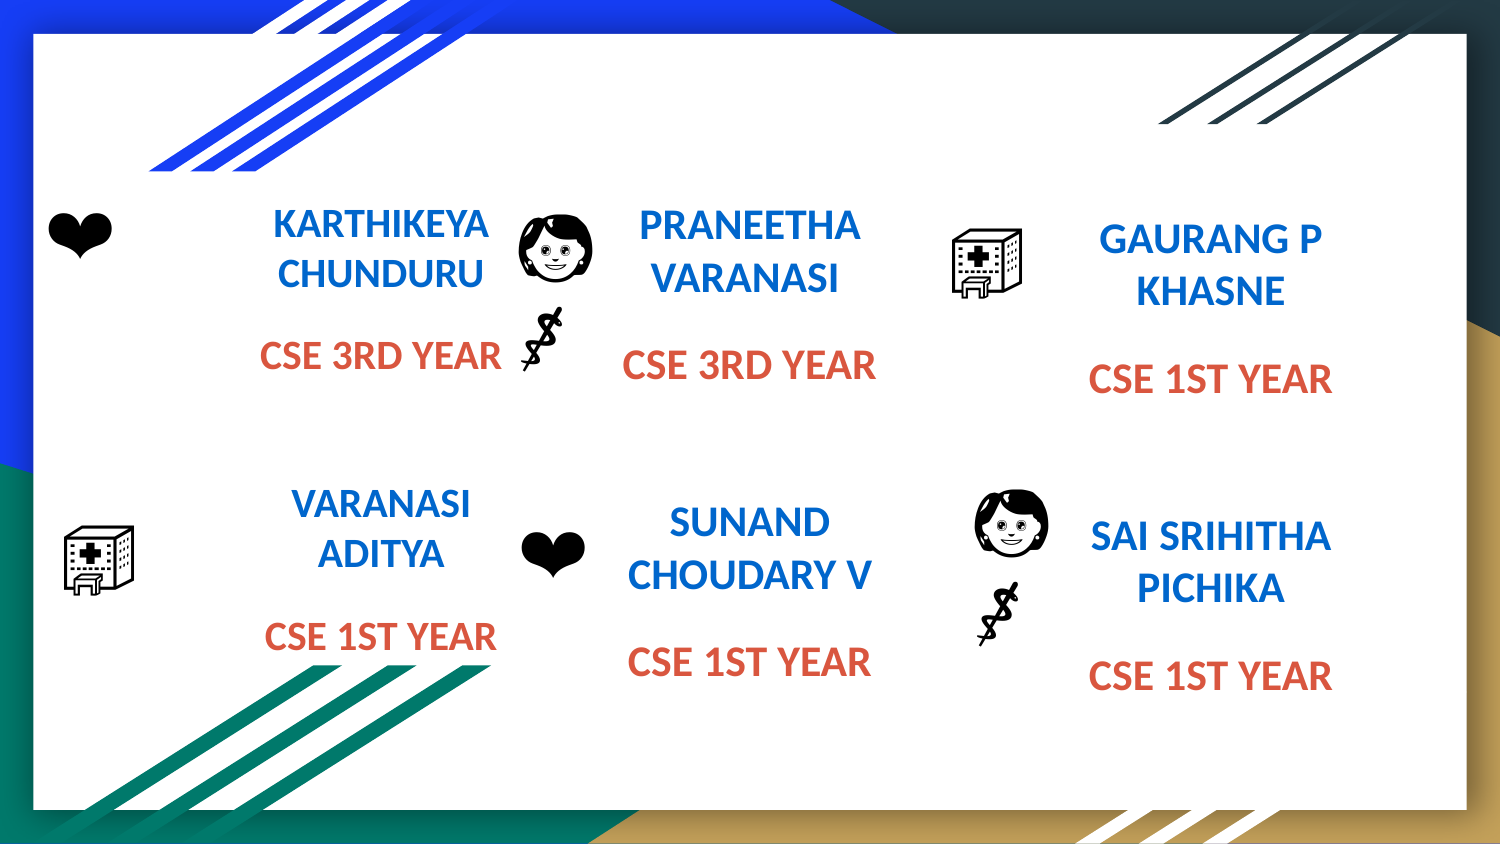

👩‍⚕️
❤️
KARTHIKEYA CHUNDURU

CSE 3RD YEAR

VARANASI ADITYA

CSE 1ST YEAR

PRANEETHA VARANASI

CSE 3RD YEAR

SUNAND CHOUDARY V

CSE 1ST YEAR

GAURANG P KHASNE

CSE 1ST YEAR

SAI SRIHITHA PICHIKA

CSE 1ST YEAR

🏥
👩‍⚕️

🏥
❤️